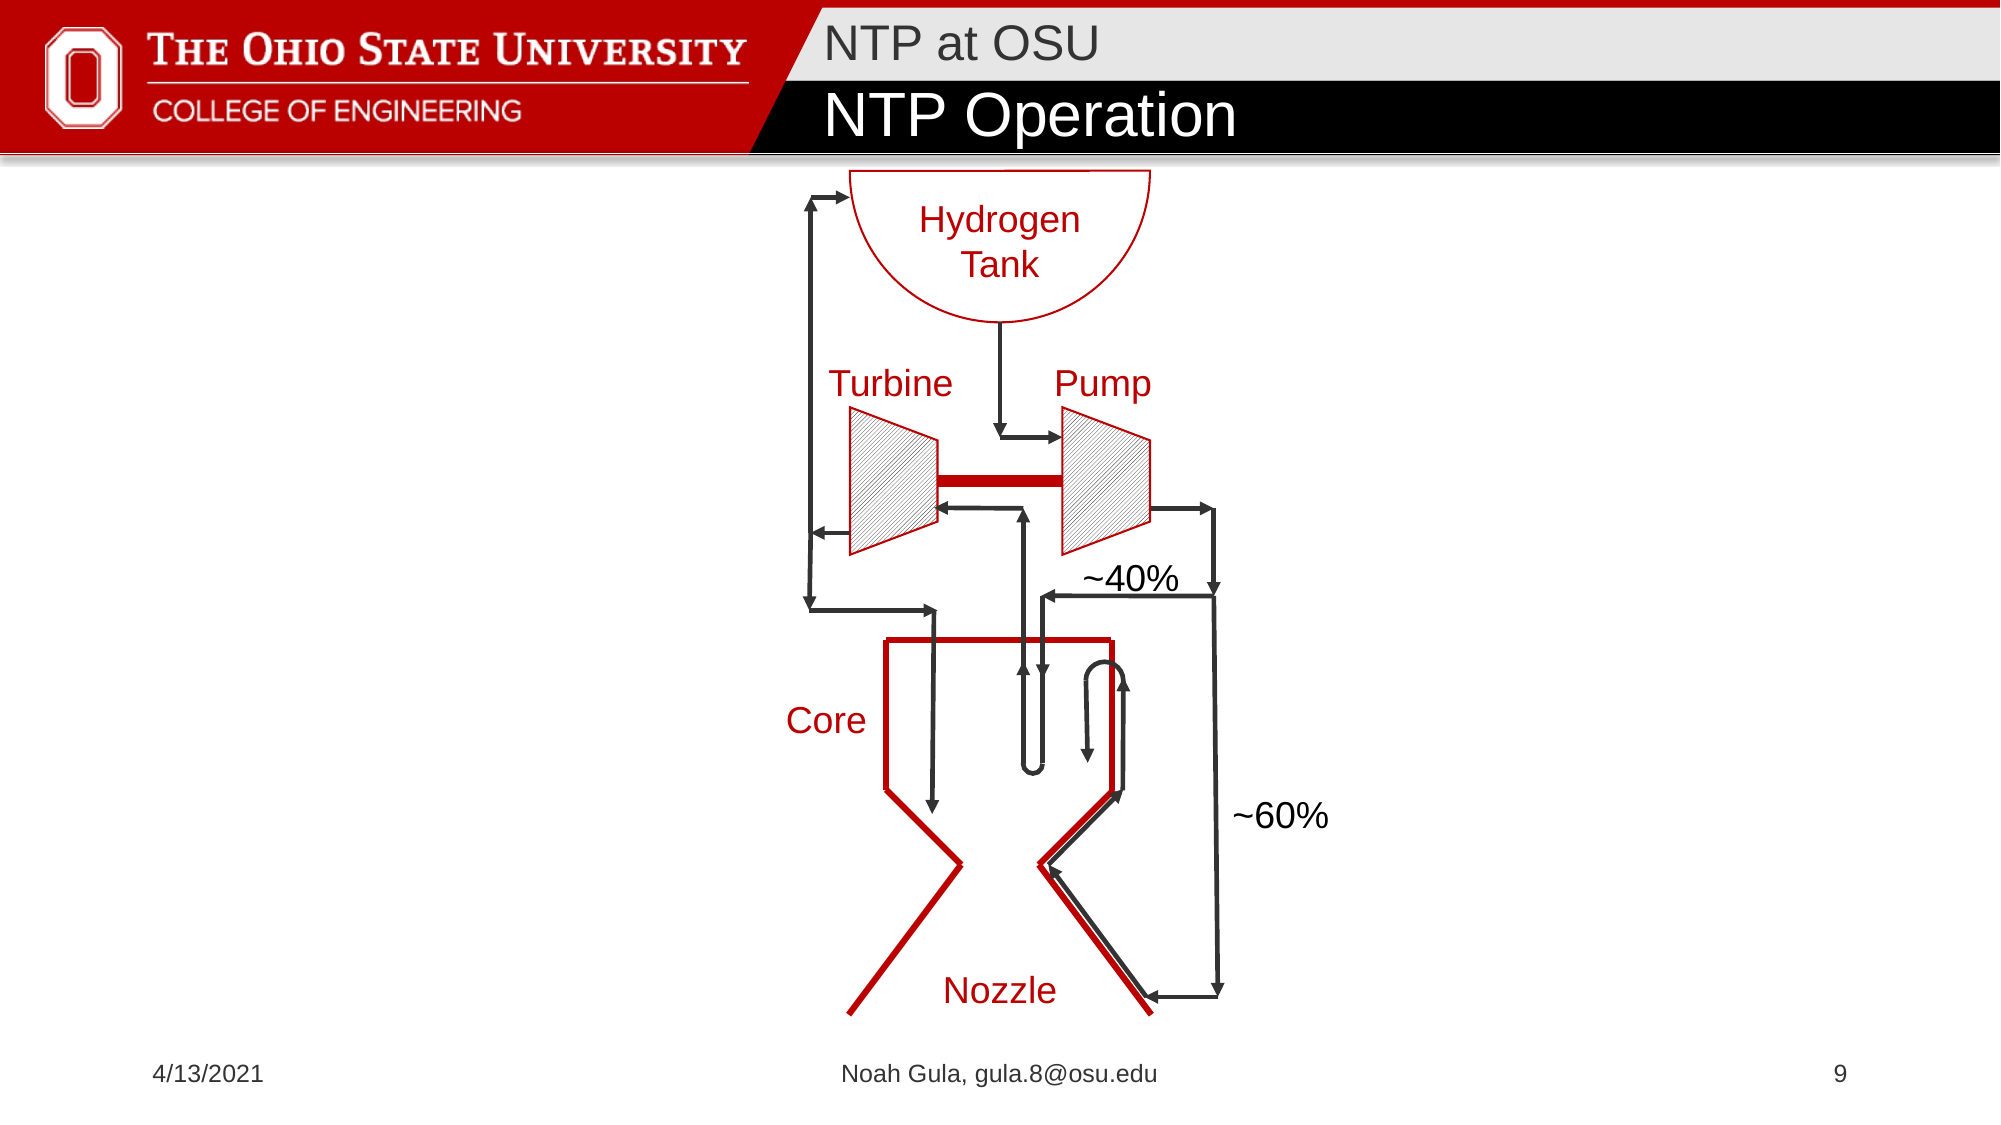

NTP at OSU

Hydrogen Tank
# NTP Operation
Turbine
Pump

~40%

Core

~60%
Nozzle
4/13/2021
Noah Gula, gula.8@osu.edu
9